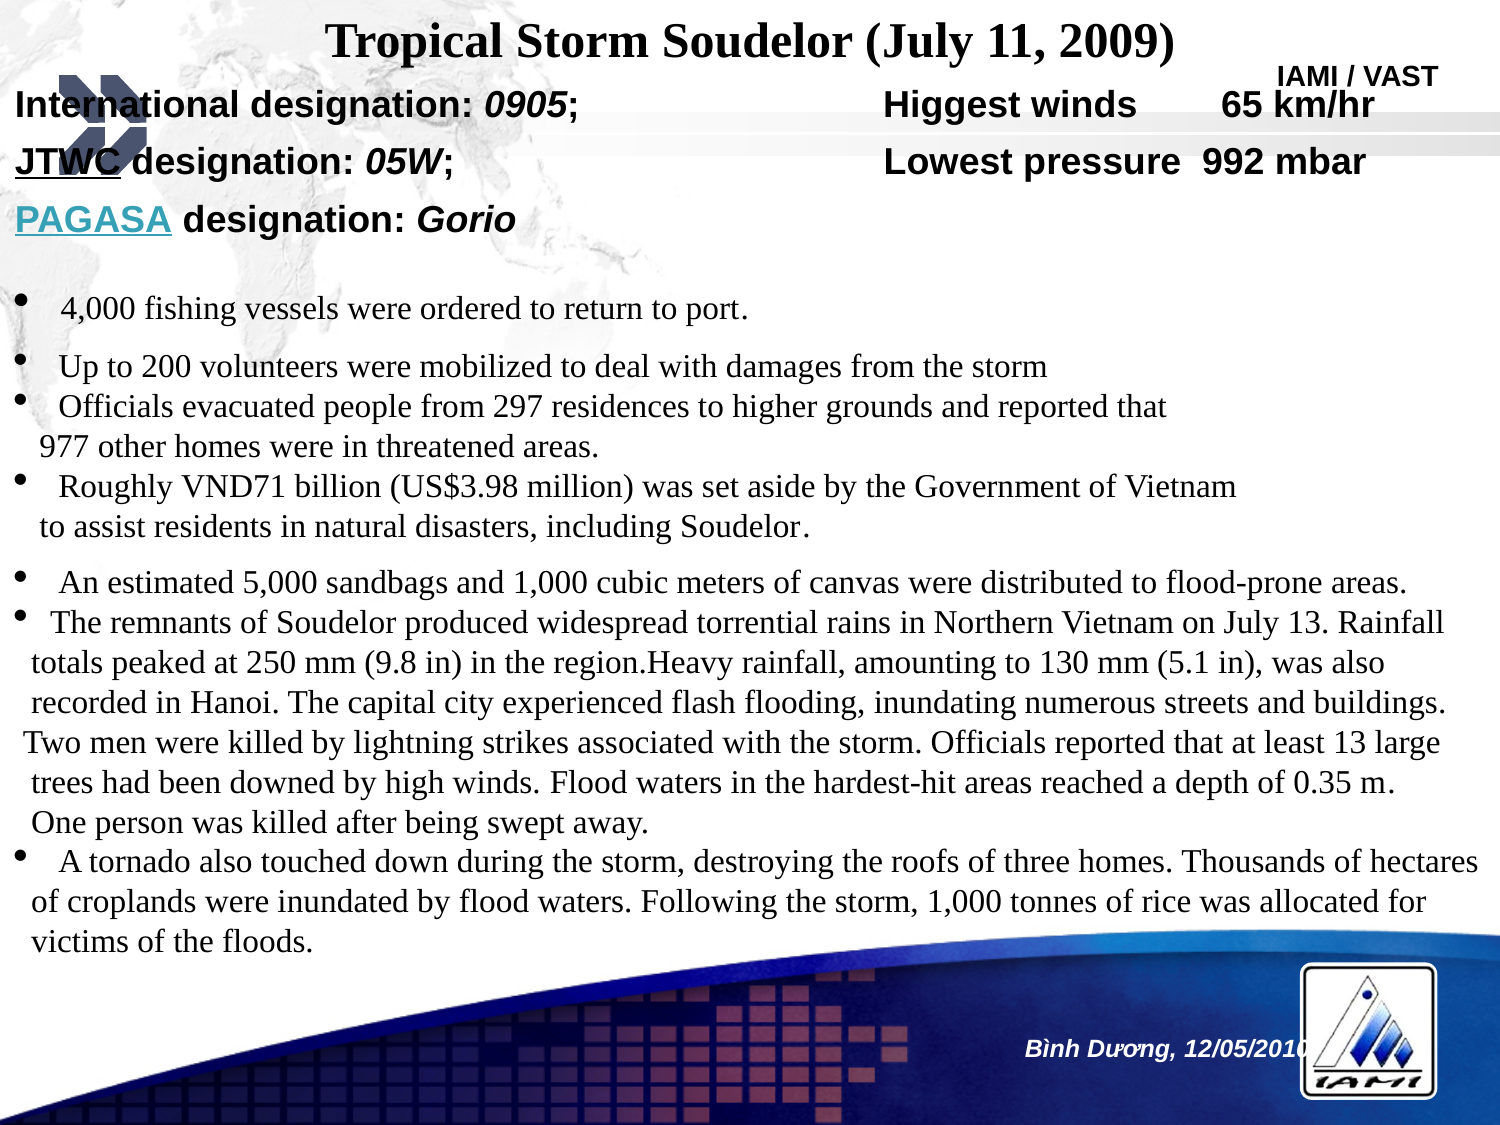

Tropical Storm Soudelor (July 11, 2009)
International designation: 0905;                             Higgest winds        65 km/hr
JTWC designation: 05W;                                         Lowest pressure  992 mbar
PAGASA designation: Gorio
 4,000 fishing vessels were ordered to return to port.
 Up to 200 volunteers were mobilized to deal with damages from the storm
 Officials evacuated people from 297 residences to higher grounds and reported that
   977 other homes were in threatened areas.
 Roughly VND71 billion (US$3.98 million) was set aside by the Government of Vietnam
   to assist residents in natural disasters, including Soudelor.
 An estimated 5,000 sandbags and 1,000 cubic meters of canvas were distributed to flood-prone areas.
The remnants of Soudelor produced widespread torrential rains in Northern Vietnam on July 13. Rainfall
  totals peaked at 250 mm (9.8 in) in the region.Heavy rainfall, amounting to 130 mm (5.1 in), was also
  recorded in Hanoi. The capital city experienced flash flooding, inundating numerous streets and buildings.
 Two men were killed by lightning strikes associated with the storm. Officials reported that at least 13 large
  trees had been downed by high winds. Flood waters in the hardest-hit areas reached a depth of 0.35 m.
  One person was killed after being swept away.
 A tornado also touched down during the storm, destroying the roofs of three homes. Thousands of hectares
  of croplands were inundated by flood waters. Following the storm, 1,000 tonnes of rice was allocated for
  victims of the floods.